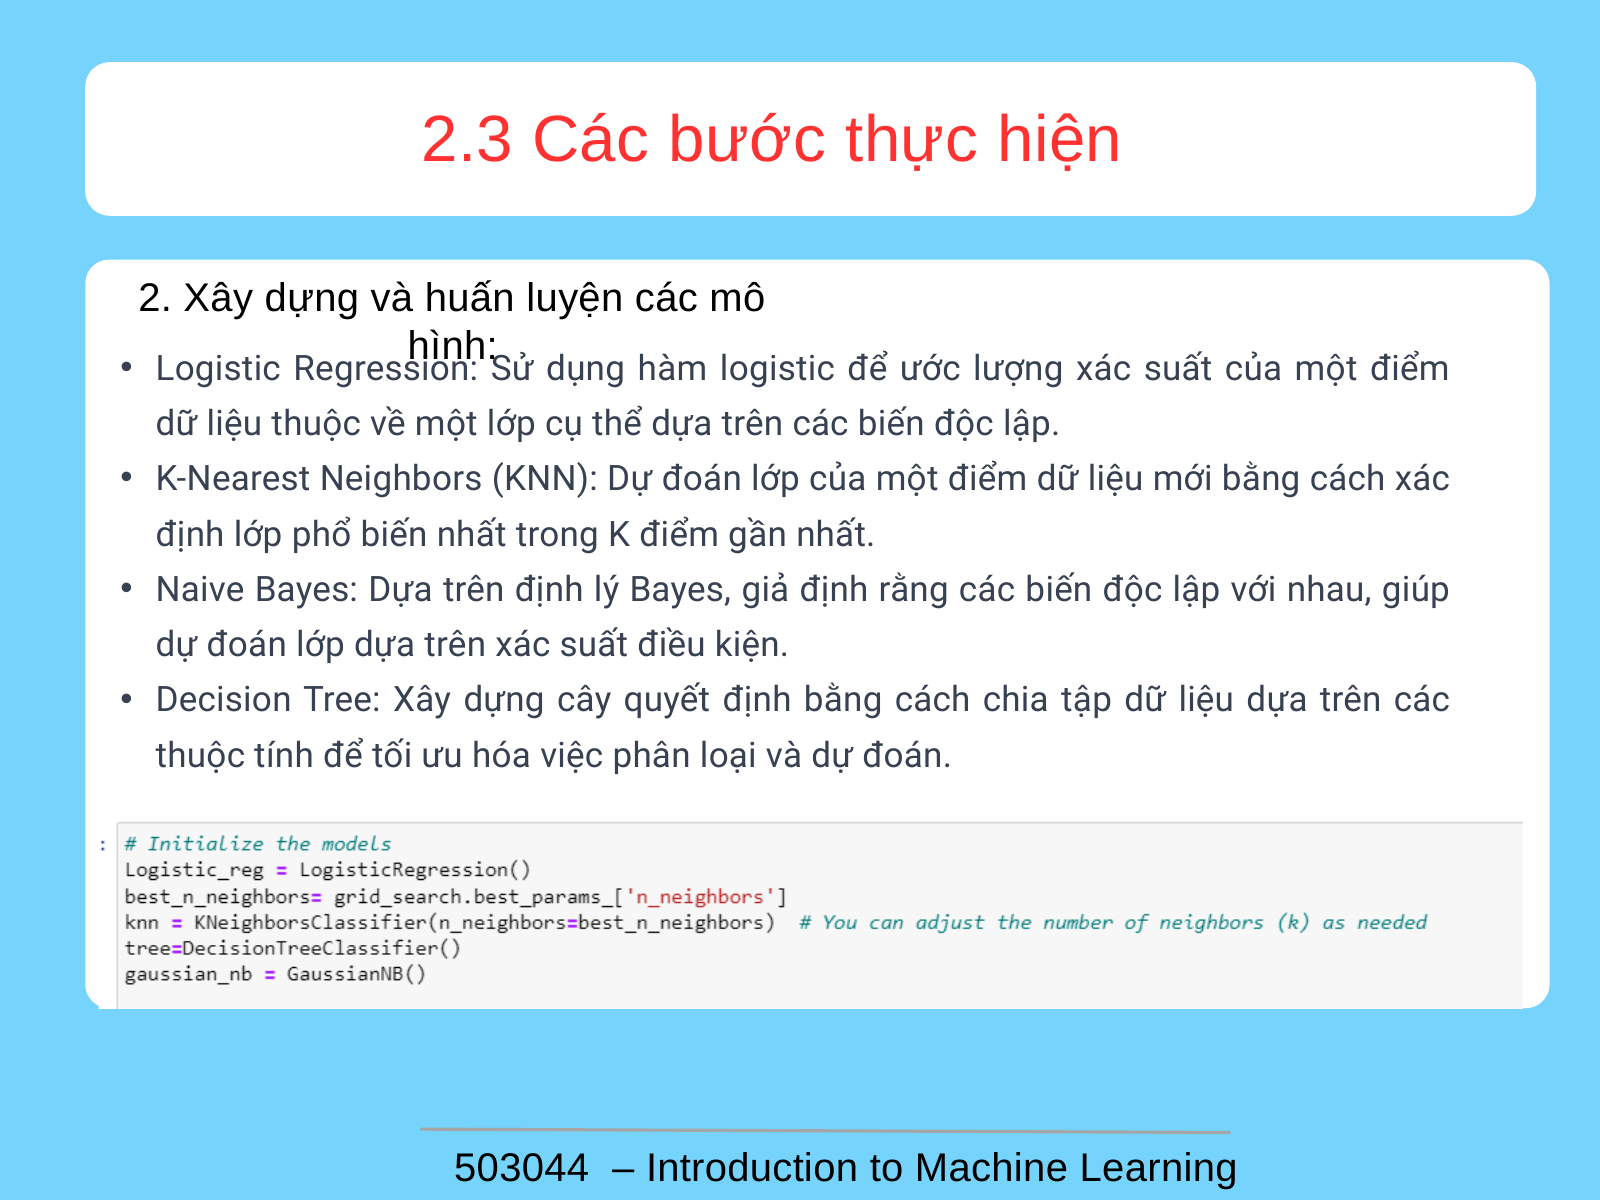

2.3 Các bước thực hiện

2. Xây dựng và huấn luyện các mô hình:
Logistic Regression: Sử dụng hàm logistic để ước lượng xác suất của một điểm dữ liệu thuộc về một lớp cụ thể dựa trên các biến độc lập.
K-Nearest Neighbors (KNN): Dự đoán lớp của một điểm dữ liệu mới bằng cách xác định lớp phổ biến nhất trong K điểm gần nhất.
Naive Bayes: Dựa trên định lý Bayes, giả định rằng các biến độc lập với nhau, giúp dự đoán lớp dựa trên xác suất điều kiện.
Decision Tree: Xây dựng cây quyết định bằng cách chia tập dữ liệu dựa trên các thuộc tính để tối ưu hóa việc phân loại và dự đoán.

503044  – Introduction to Machine Learning